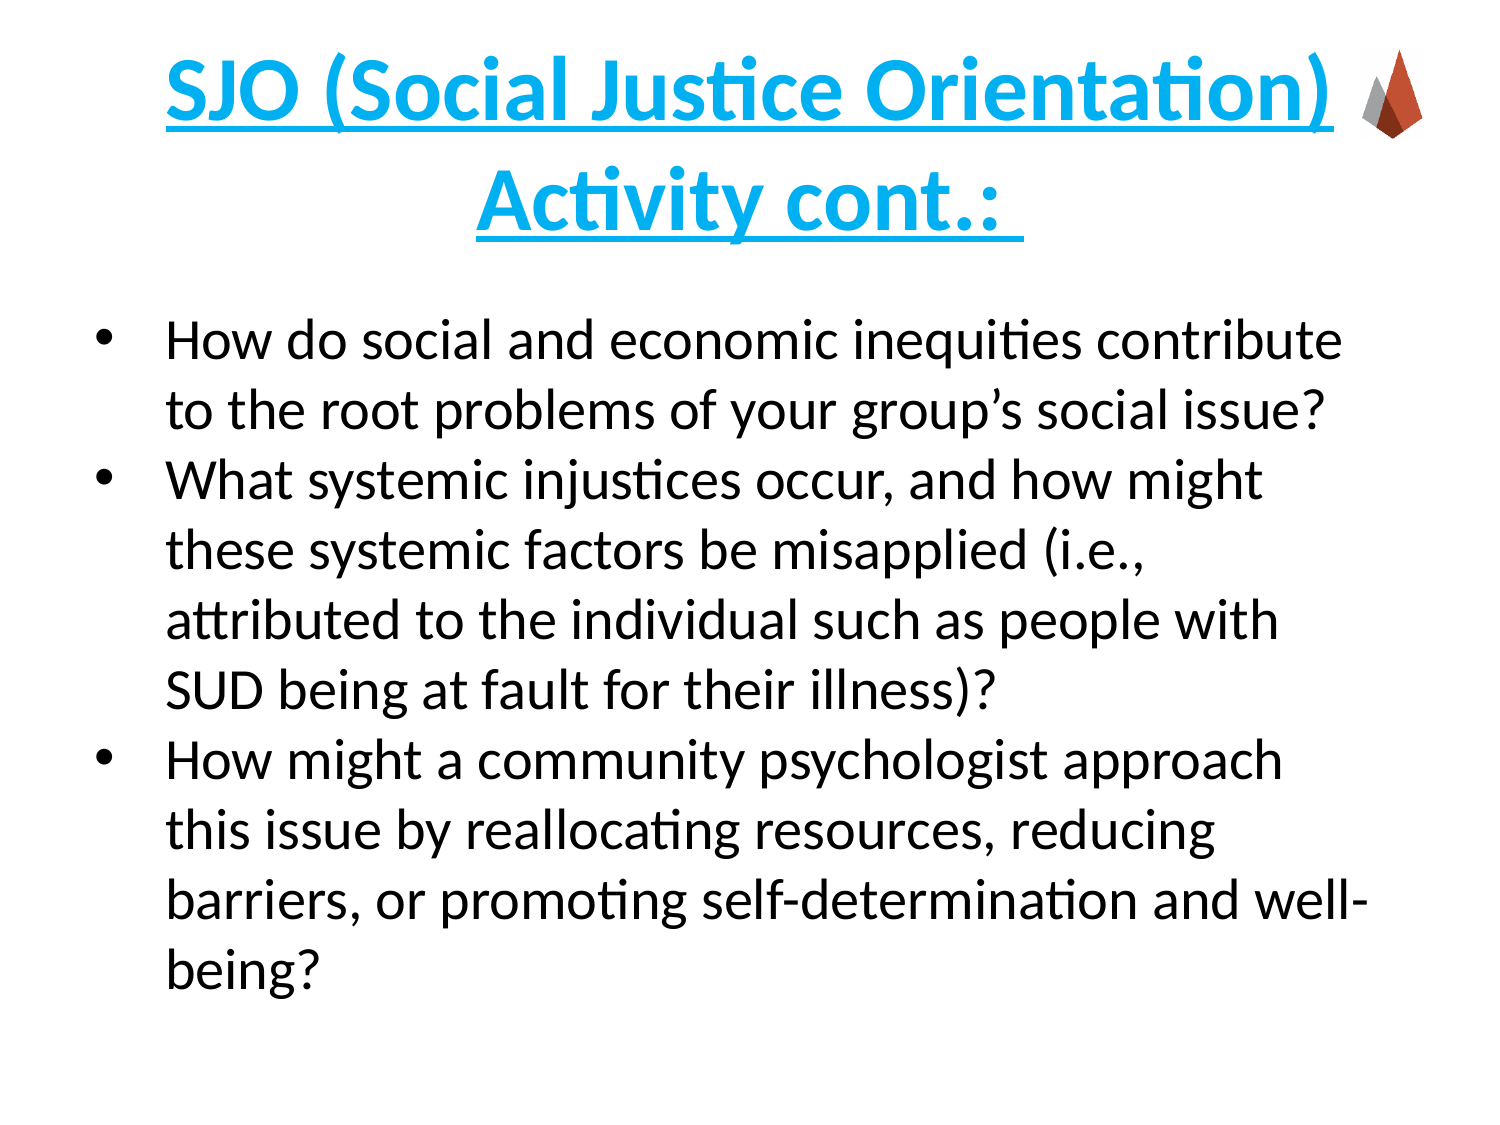

# SJO (Social Justice Orientation) Activity cont.:
How do social and economic inequities contribute to the root problems of your group’s social issue?
What systemic injustices occur, and how might these systemic factors be misapplied (i.e., attributed to the individual such as people with SUD being at fault for their illness)?
How might a community psychologist approach this issue by reallocating resources, reducing barriers, or promoting self-determination and well-being?